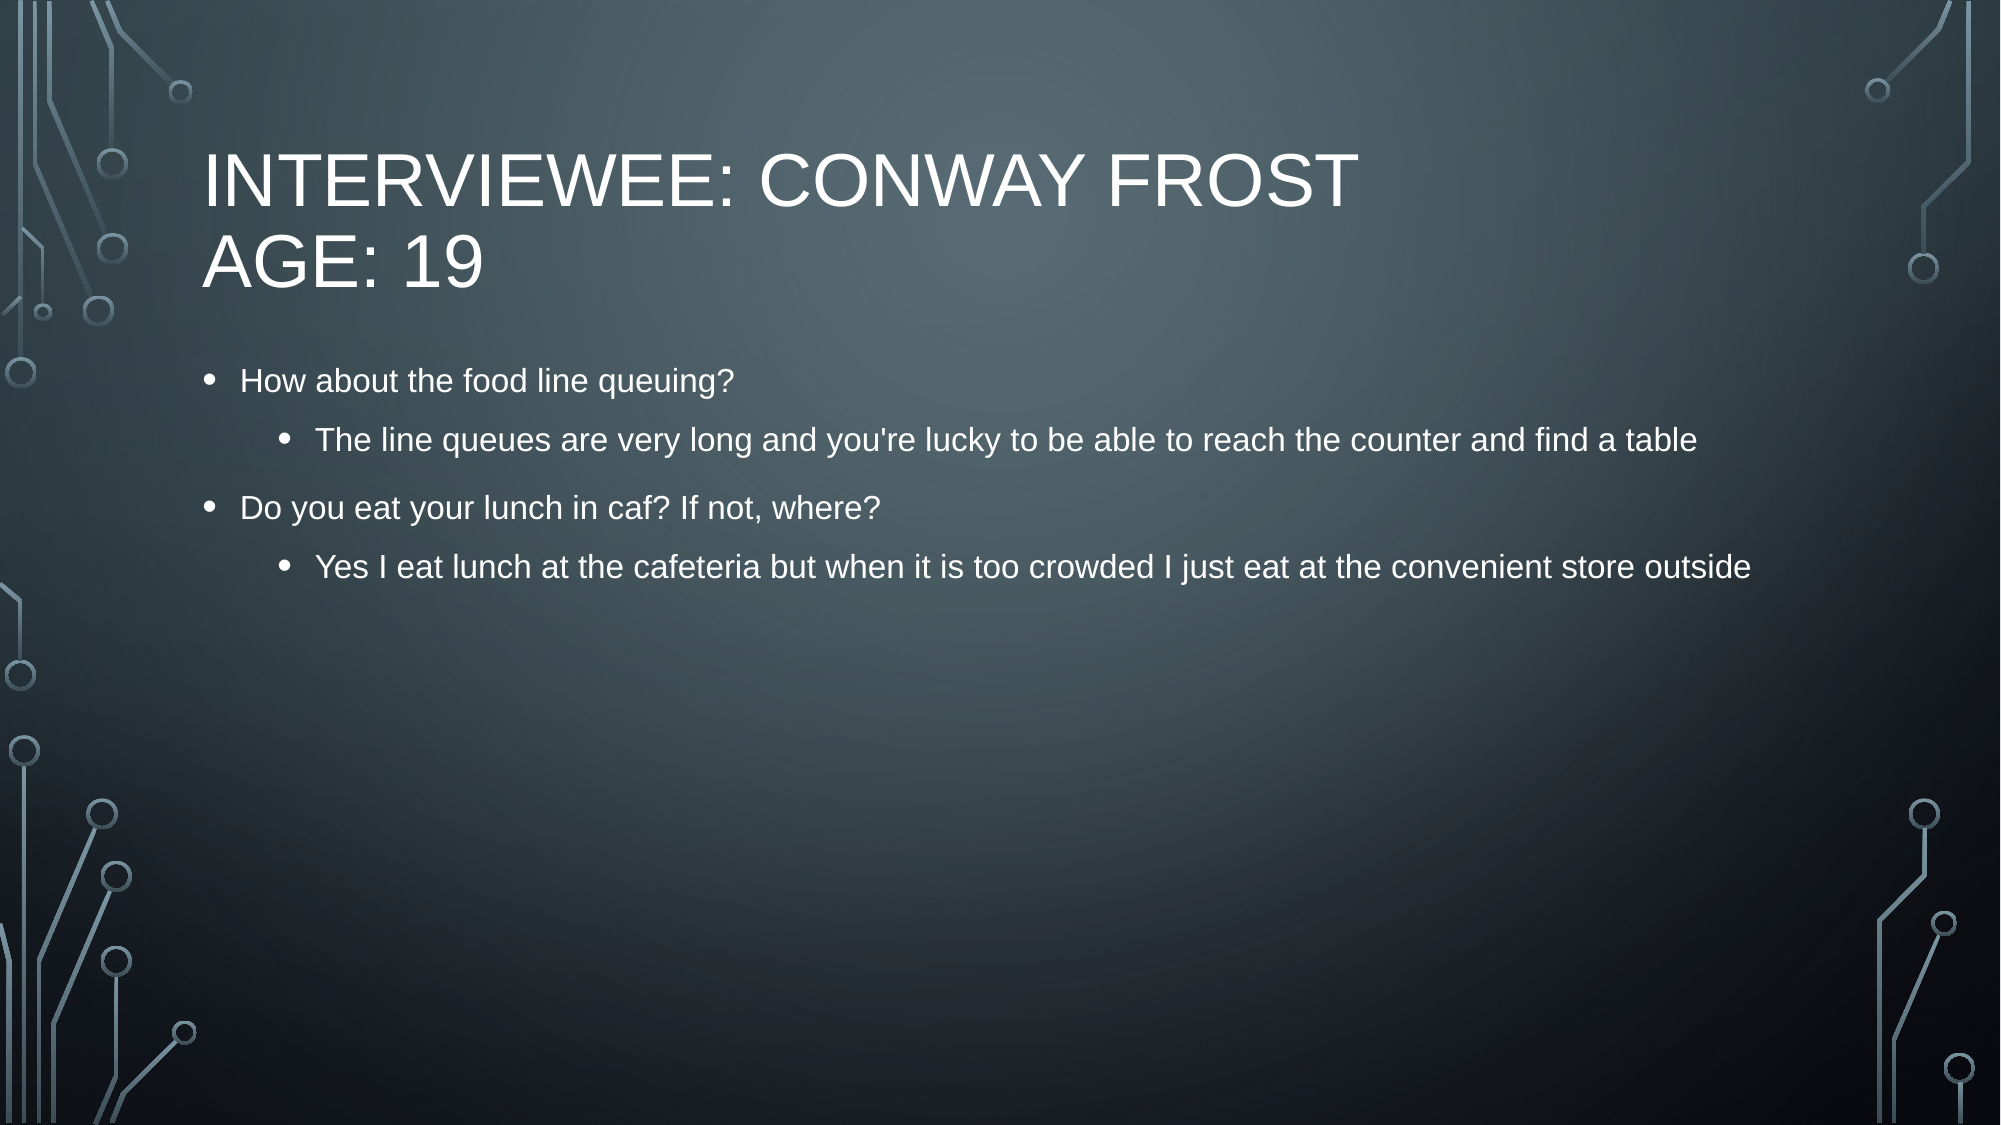

# Interviewee: Conway Frost Age: 19
How about the food line queuing?
The line queues are very long and you're lucky to be able to reach the counter and find a table
Do you eat your lunch in caf? If not, where?
Yes I eat lunch at the cafeteria but when it is too crowded I just eat at the convenient store outside